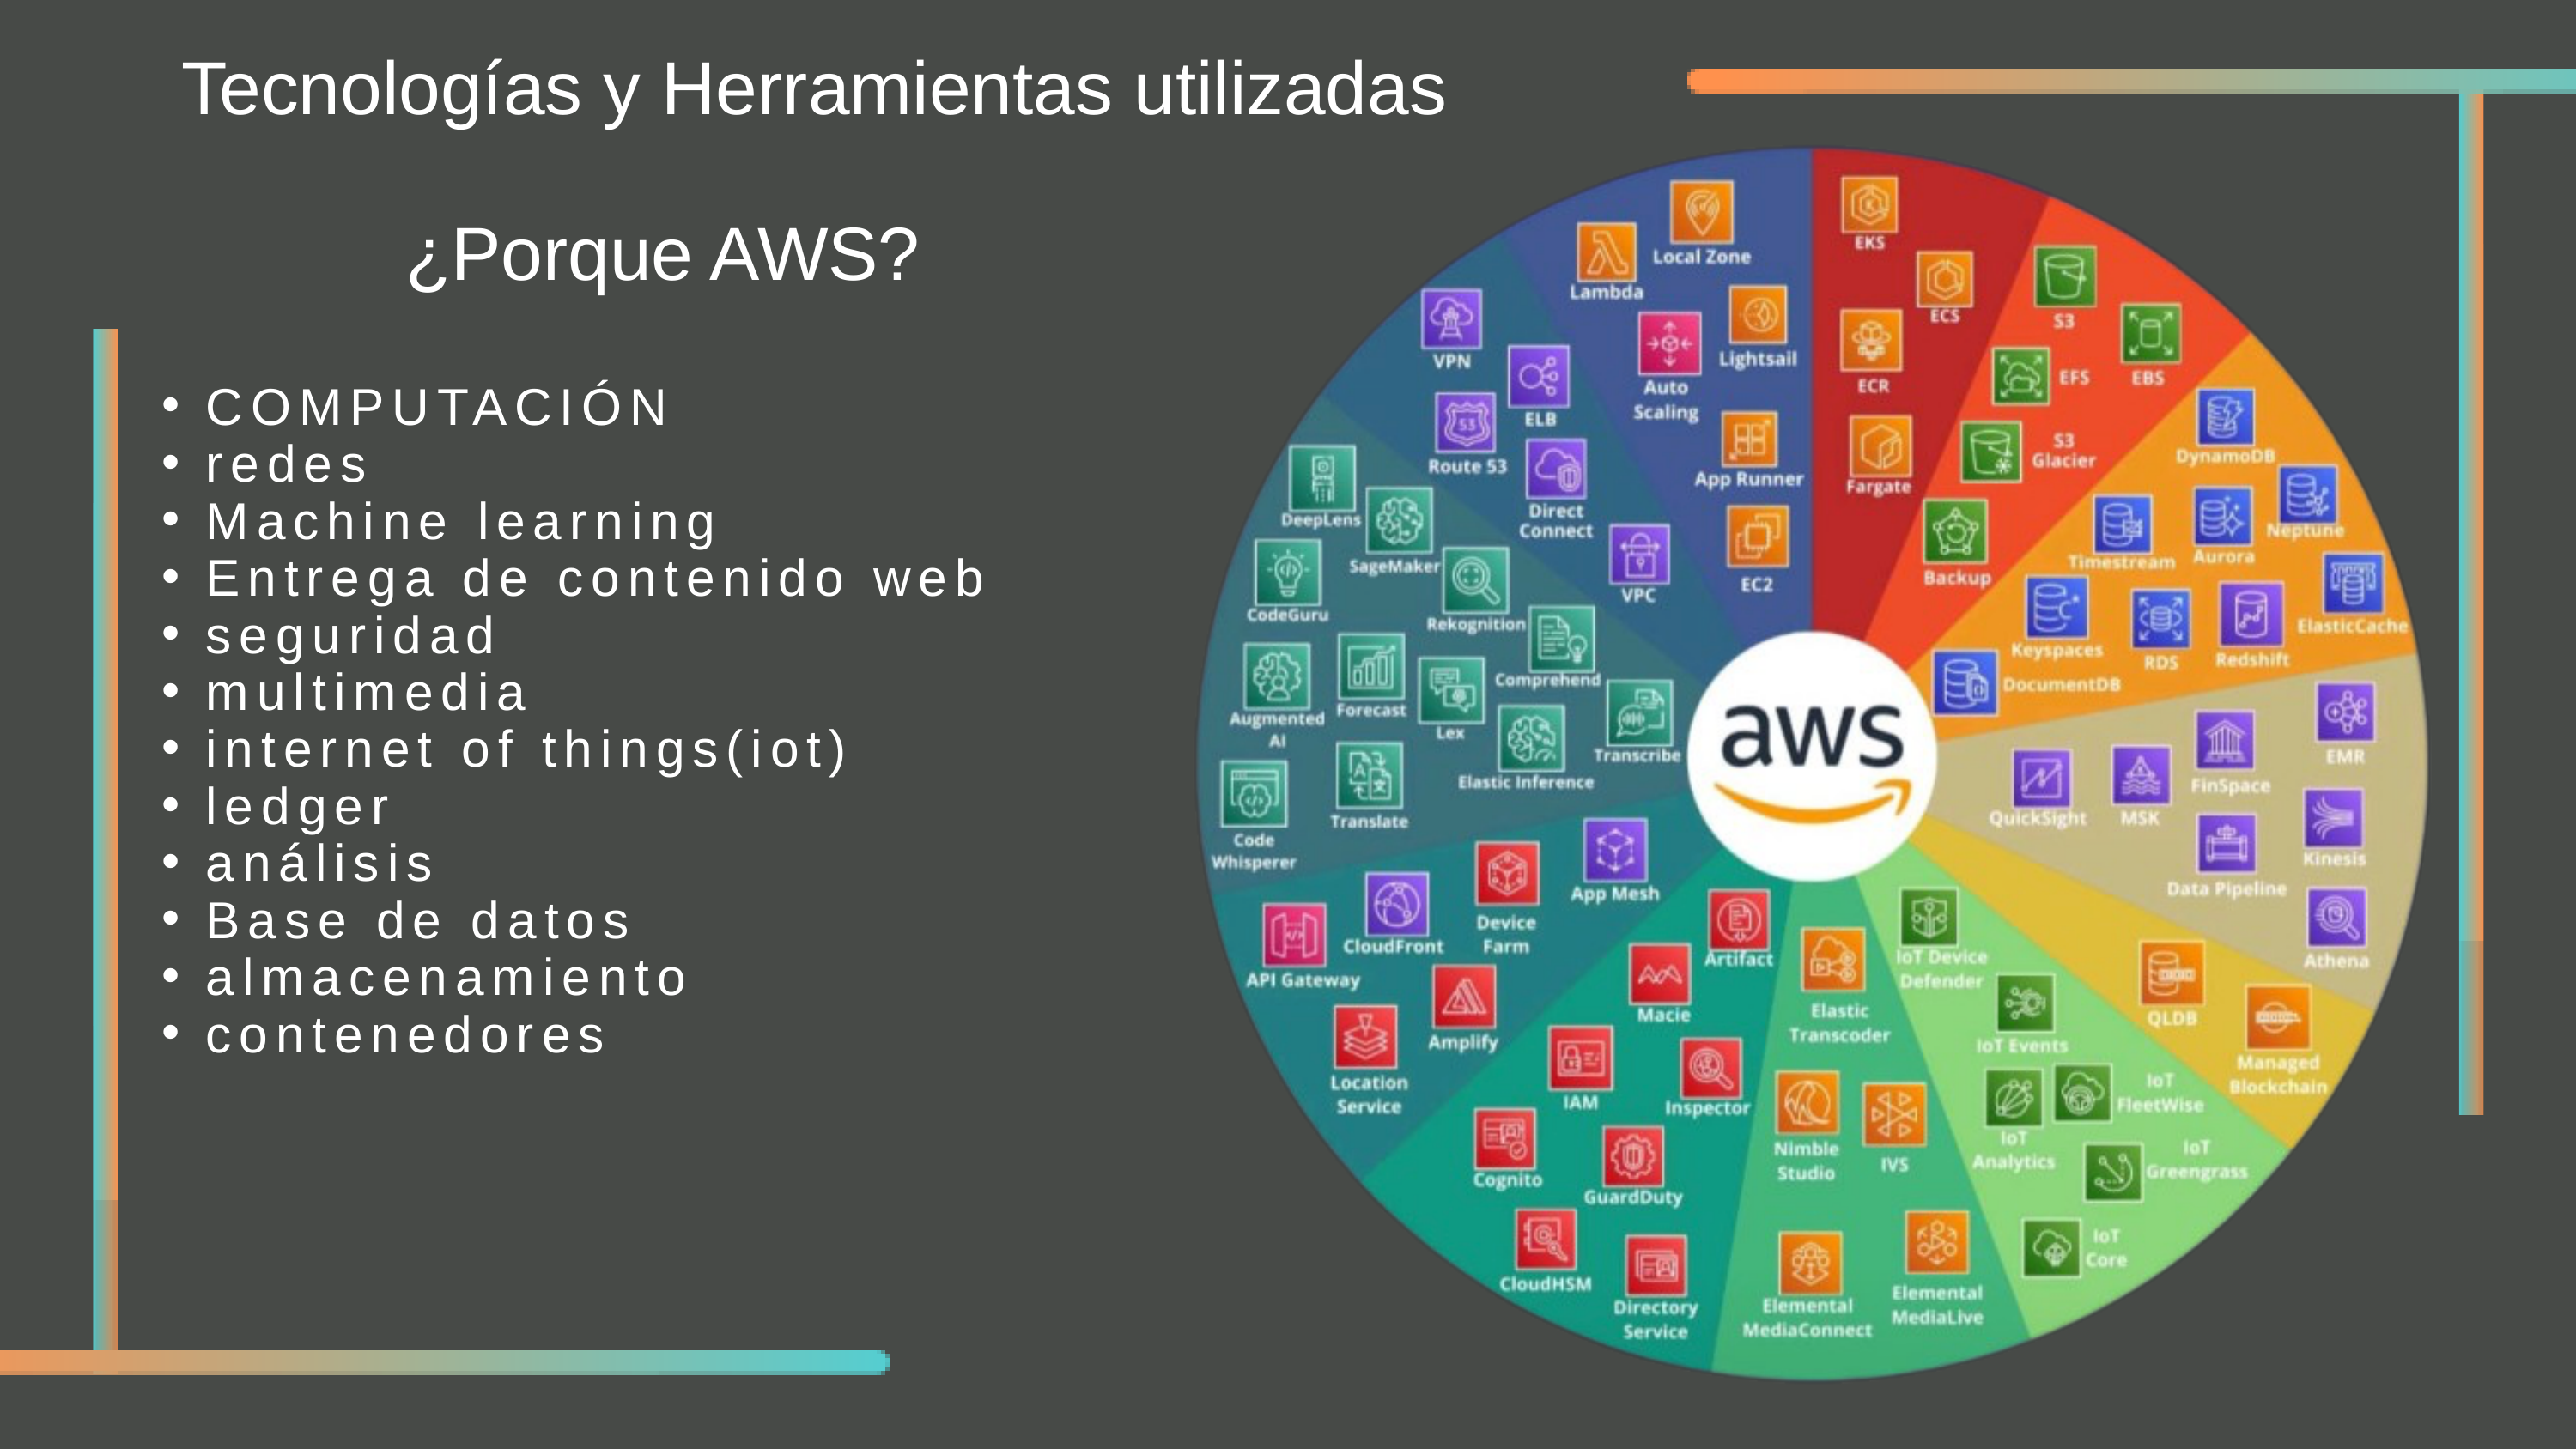

Tecnologías y Herramientas utilizadas

¿Porque AWS?
COMPUTACIÓN
redes
Machine learning
Entrega de contenido web
seguridad
multimedia
internet of things(iot)
ledger
análisis
Base de datos
almacenamiento
contenedores